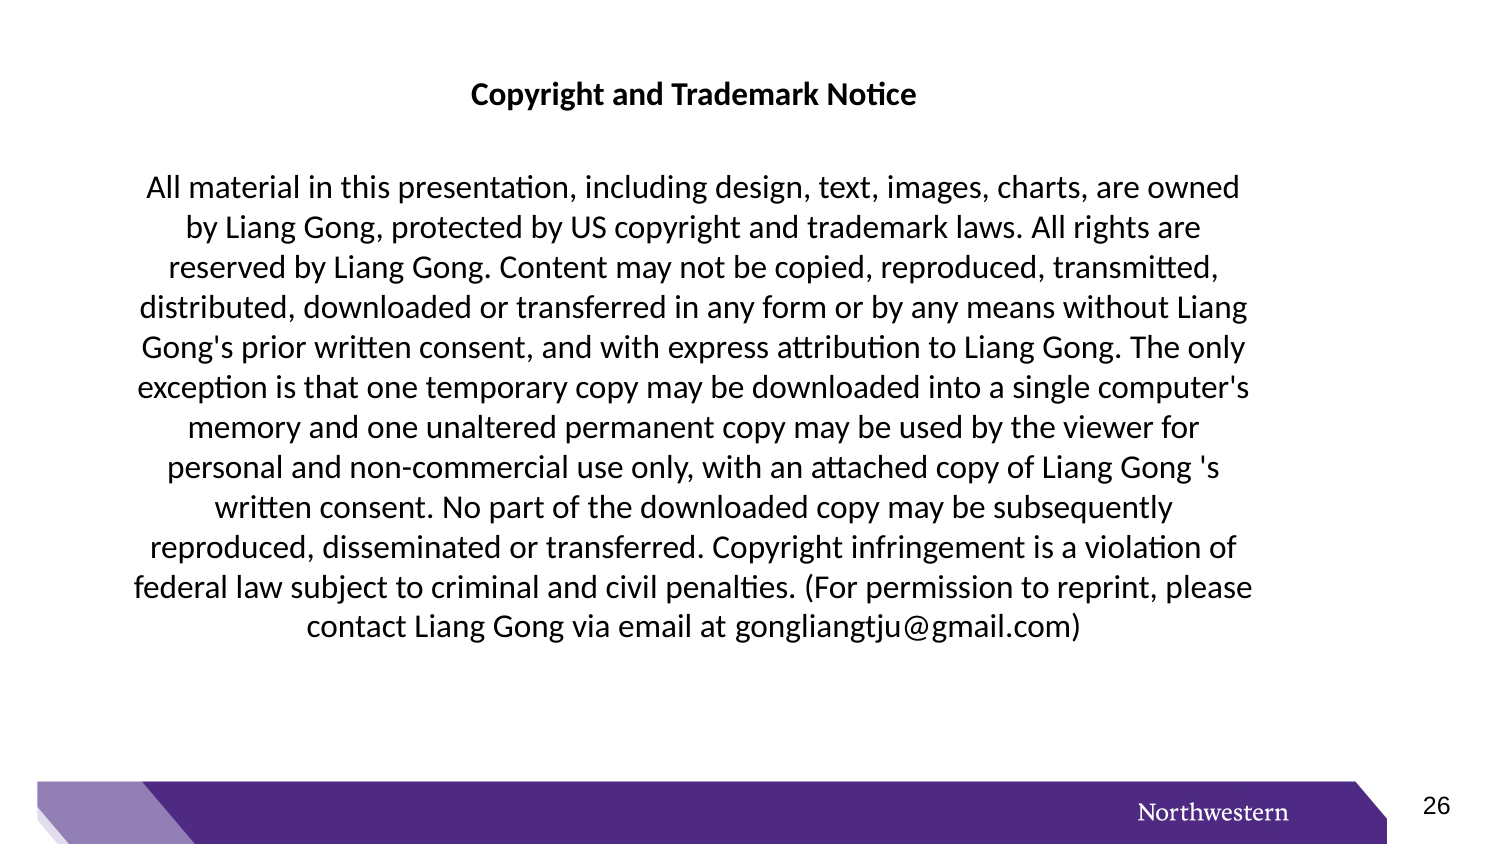

Copyright and Trademark Notice

All material in this presentation, including design, text, images, charts, are owned by Liang Gong, protected by US copyright and trademark laws. All rights are reserved by Liang Gong. Content may not be copied, reproduced, transmitted, distributed, downloaded or transferred in any form or by any means without Liang Gong's prior written consent, and with express attribution to Liang Gong. The only exception is that one temporary copy may be downloaded into a single computer's memory and one unaltered permanent copy may be used by the viewer for personal and non-commercial use only, with an attached copy of Liang Gong 's written consent. No part of the downloaded copy may be subsequently reproduced, disseminated or transferred. Copyright infringement is a violation of federal law subject to criminal and civil penalties. (For permission to reprint, please contact Liang Gong via email at gongliangtju@gmail.com)

26